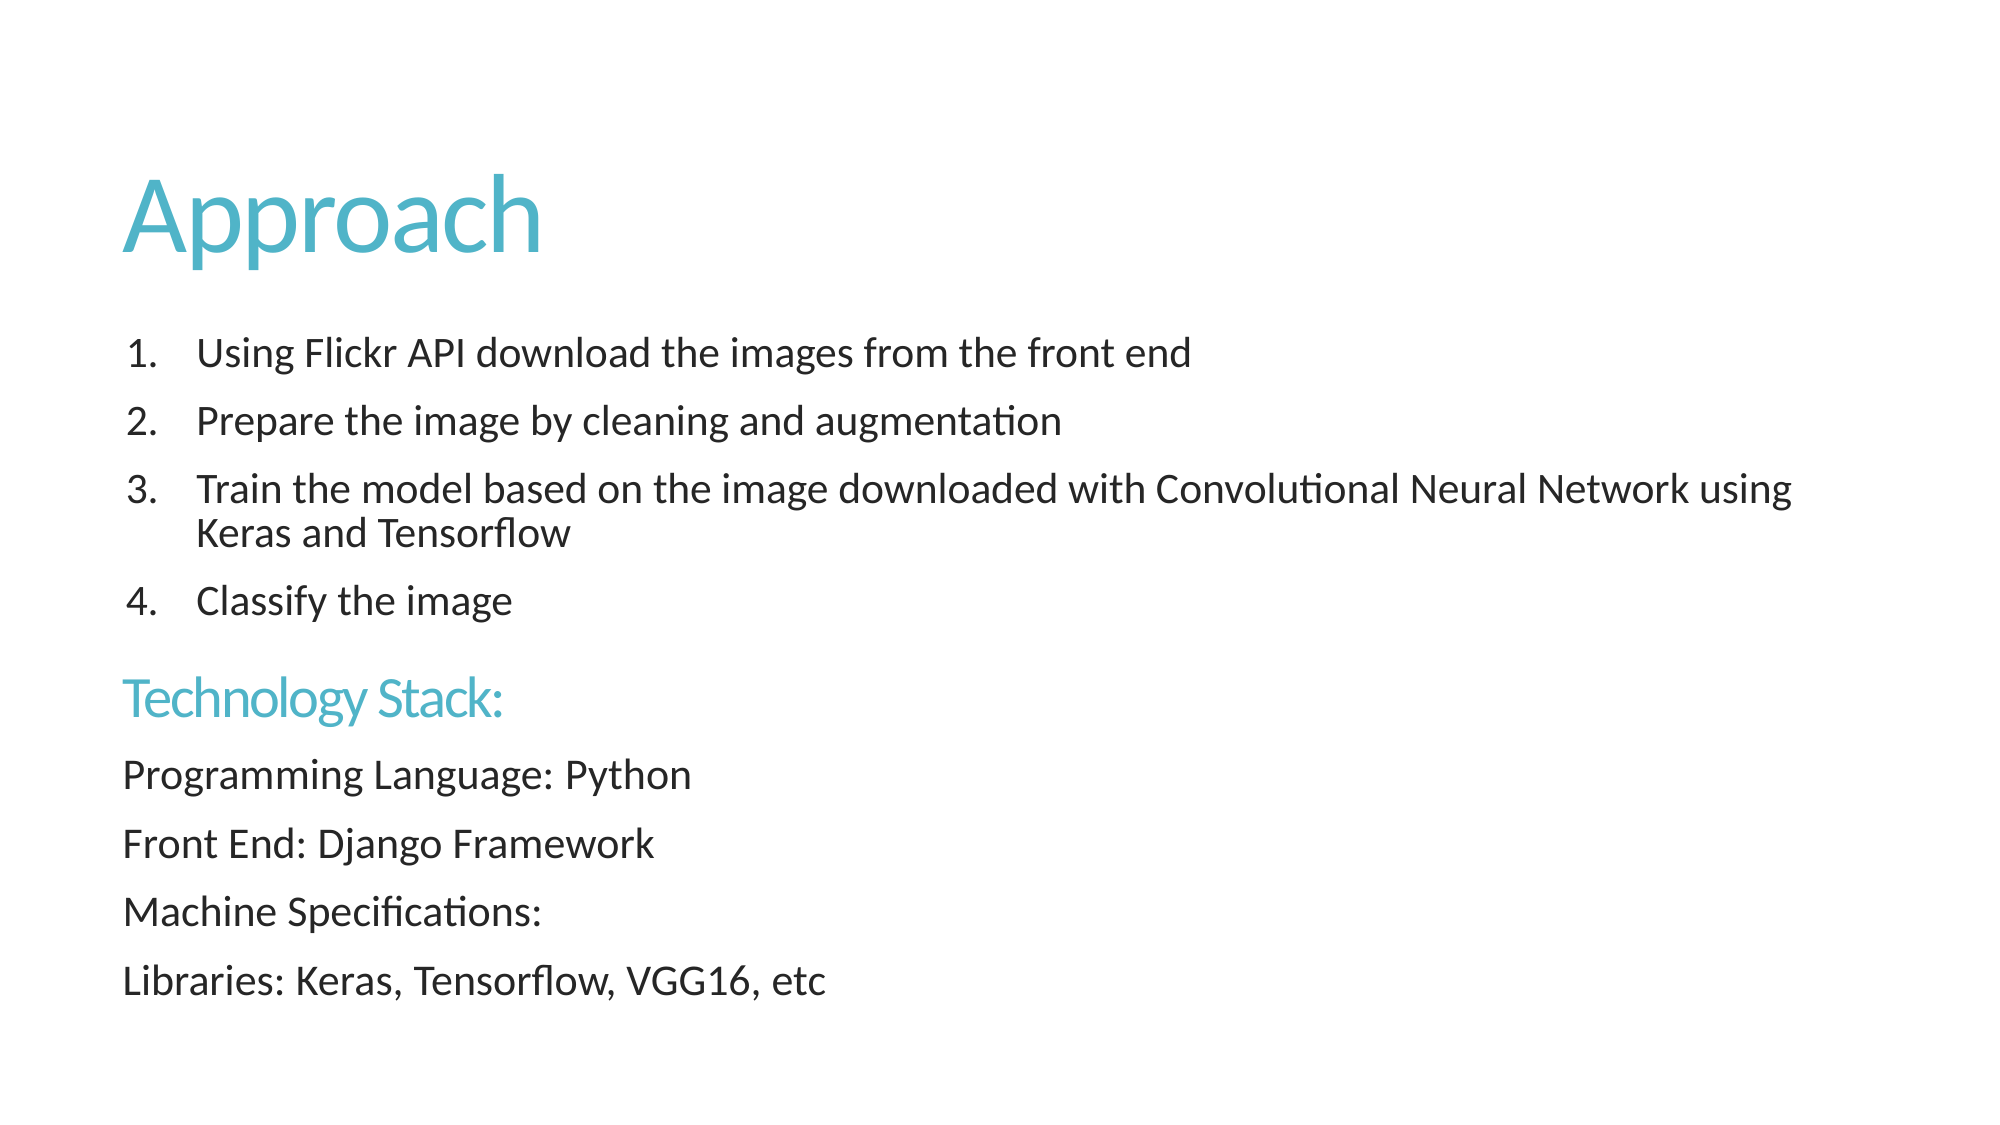

# Approach
Using Flickr API download the images from the front end
Prepare the image by cleaning and augmentation
Train the model based on the image downloaded with Convolutional Neural Network using Keras and Tensorflow
Classify the image
Technology Stack:
Programming Language: Python
Front End: Django Framework
Machine Specifications:
Libraries: Keras, Tensorflow, VGG16, etc